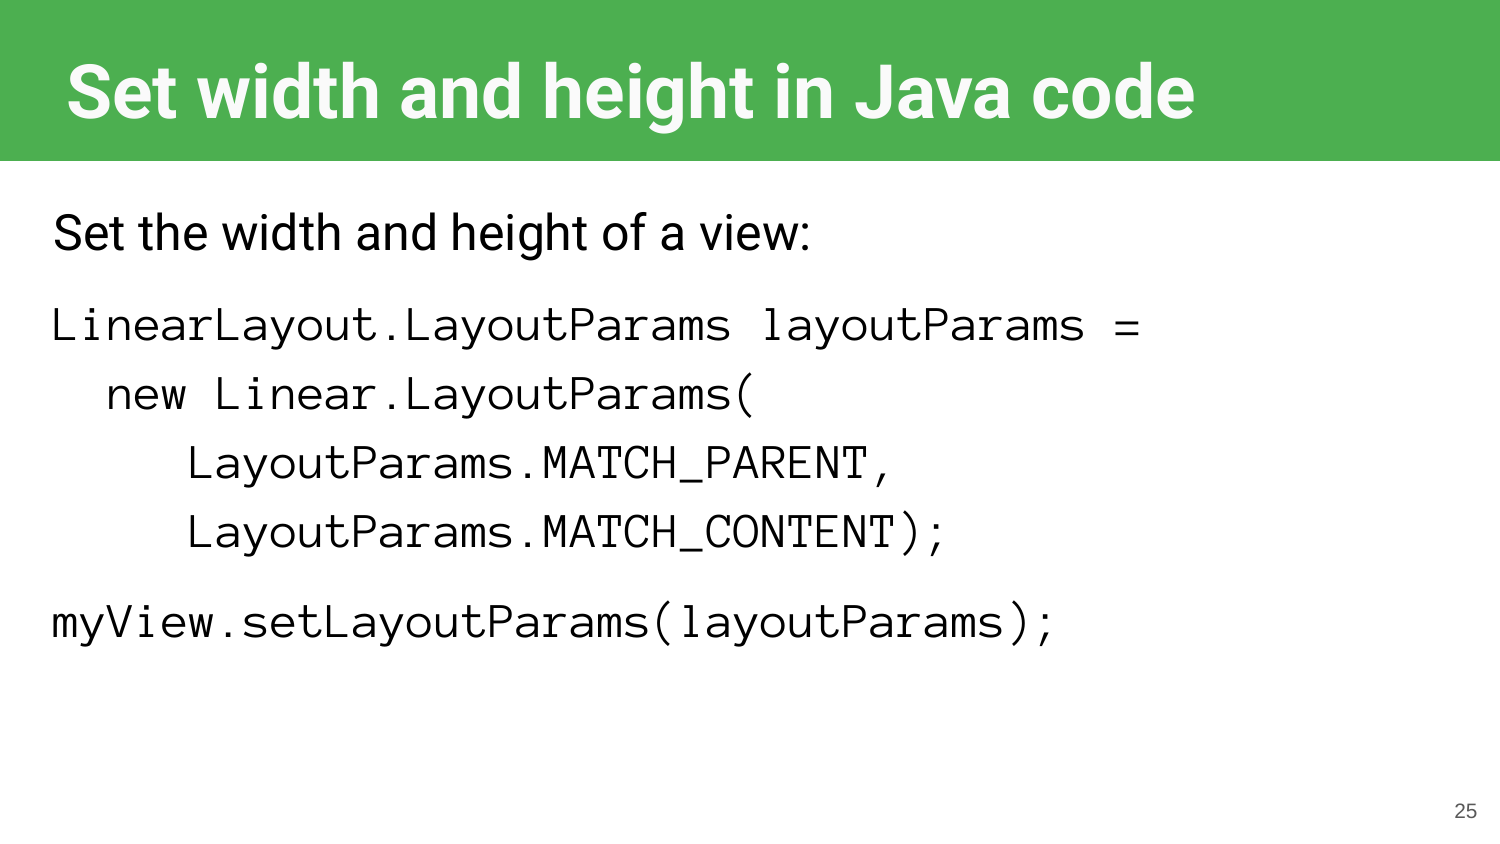

# Set width and height in Java code
Set the width and height of a view:
LinearLayout.LayoutParams layoutParams =
  new Linear.LayoutParams(
     LayoutParams.MATCH_PARENT,
     LayoutParams.MATCH_CONTENT);
myView.setLayoutParams(layoutParams);

25